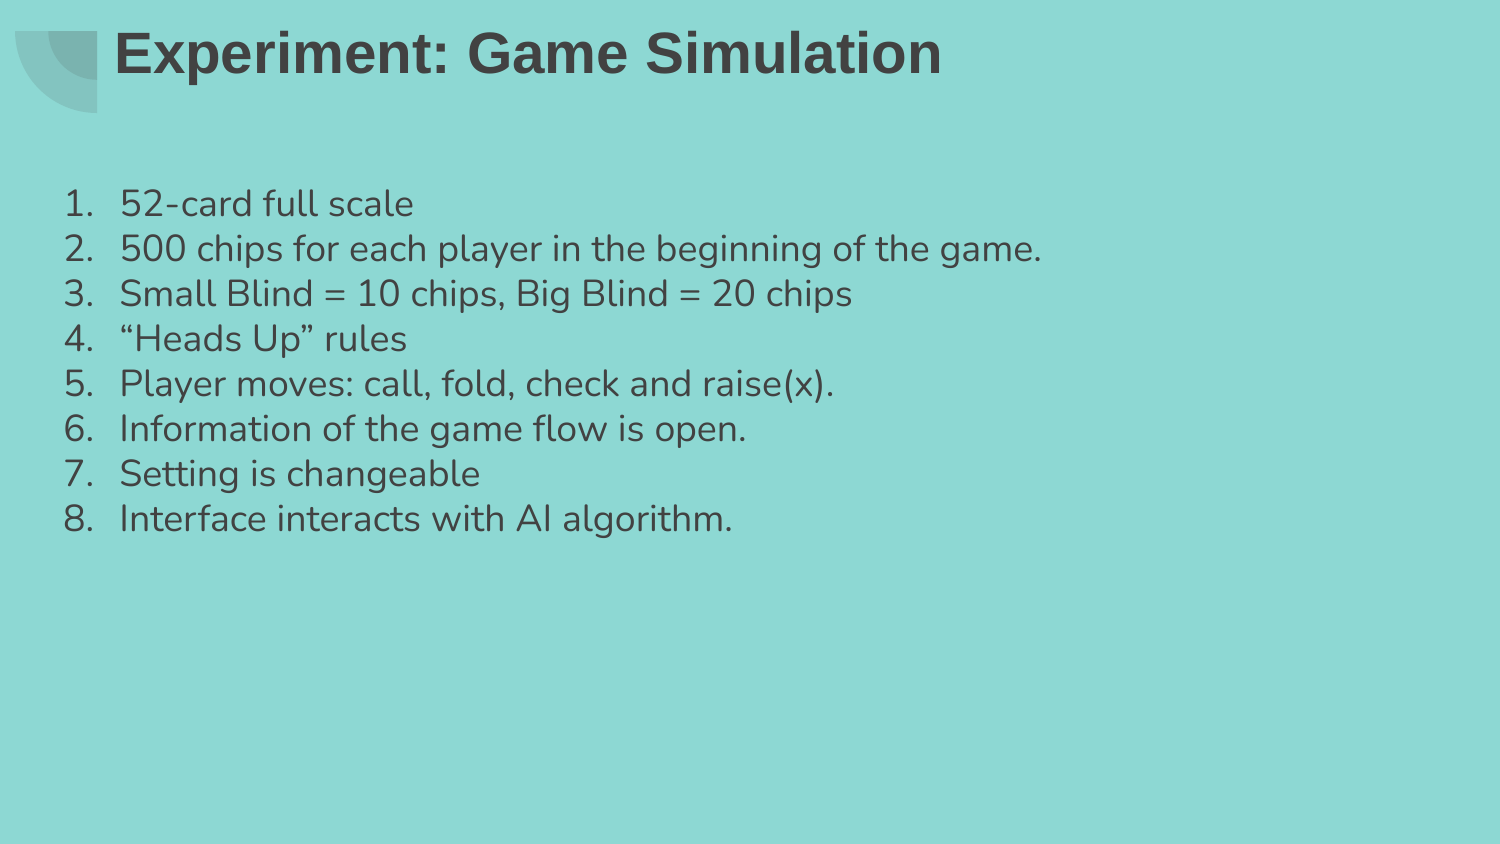

# Experiment: Game Simulation
52-card full scale
500 chips for each player in the beginning of the game.
Small Blind = 10 chips, Big Blind = 20 chips
“Heads Up” rules
Player moves: call, fold, check and raise(x).
Information of the game flow is open.
Setting is changeable
Interface interacts with AI algorithm.